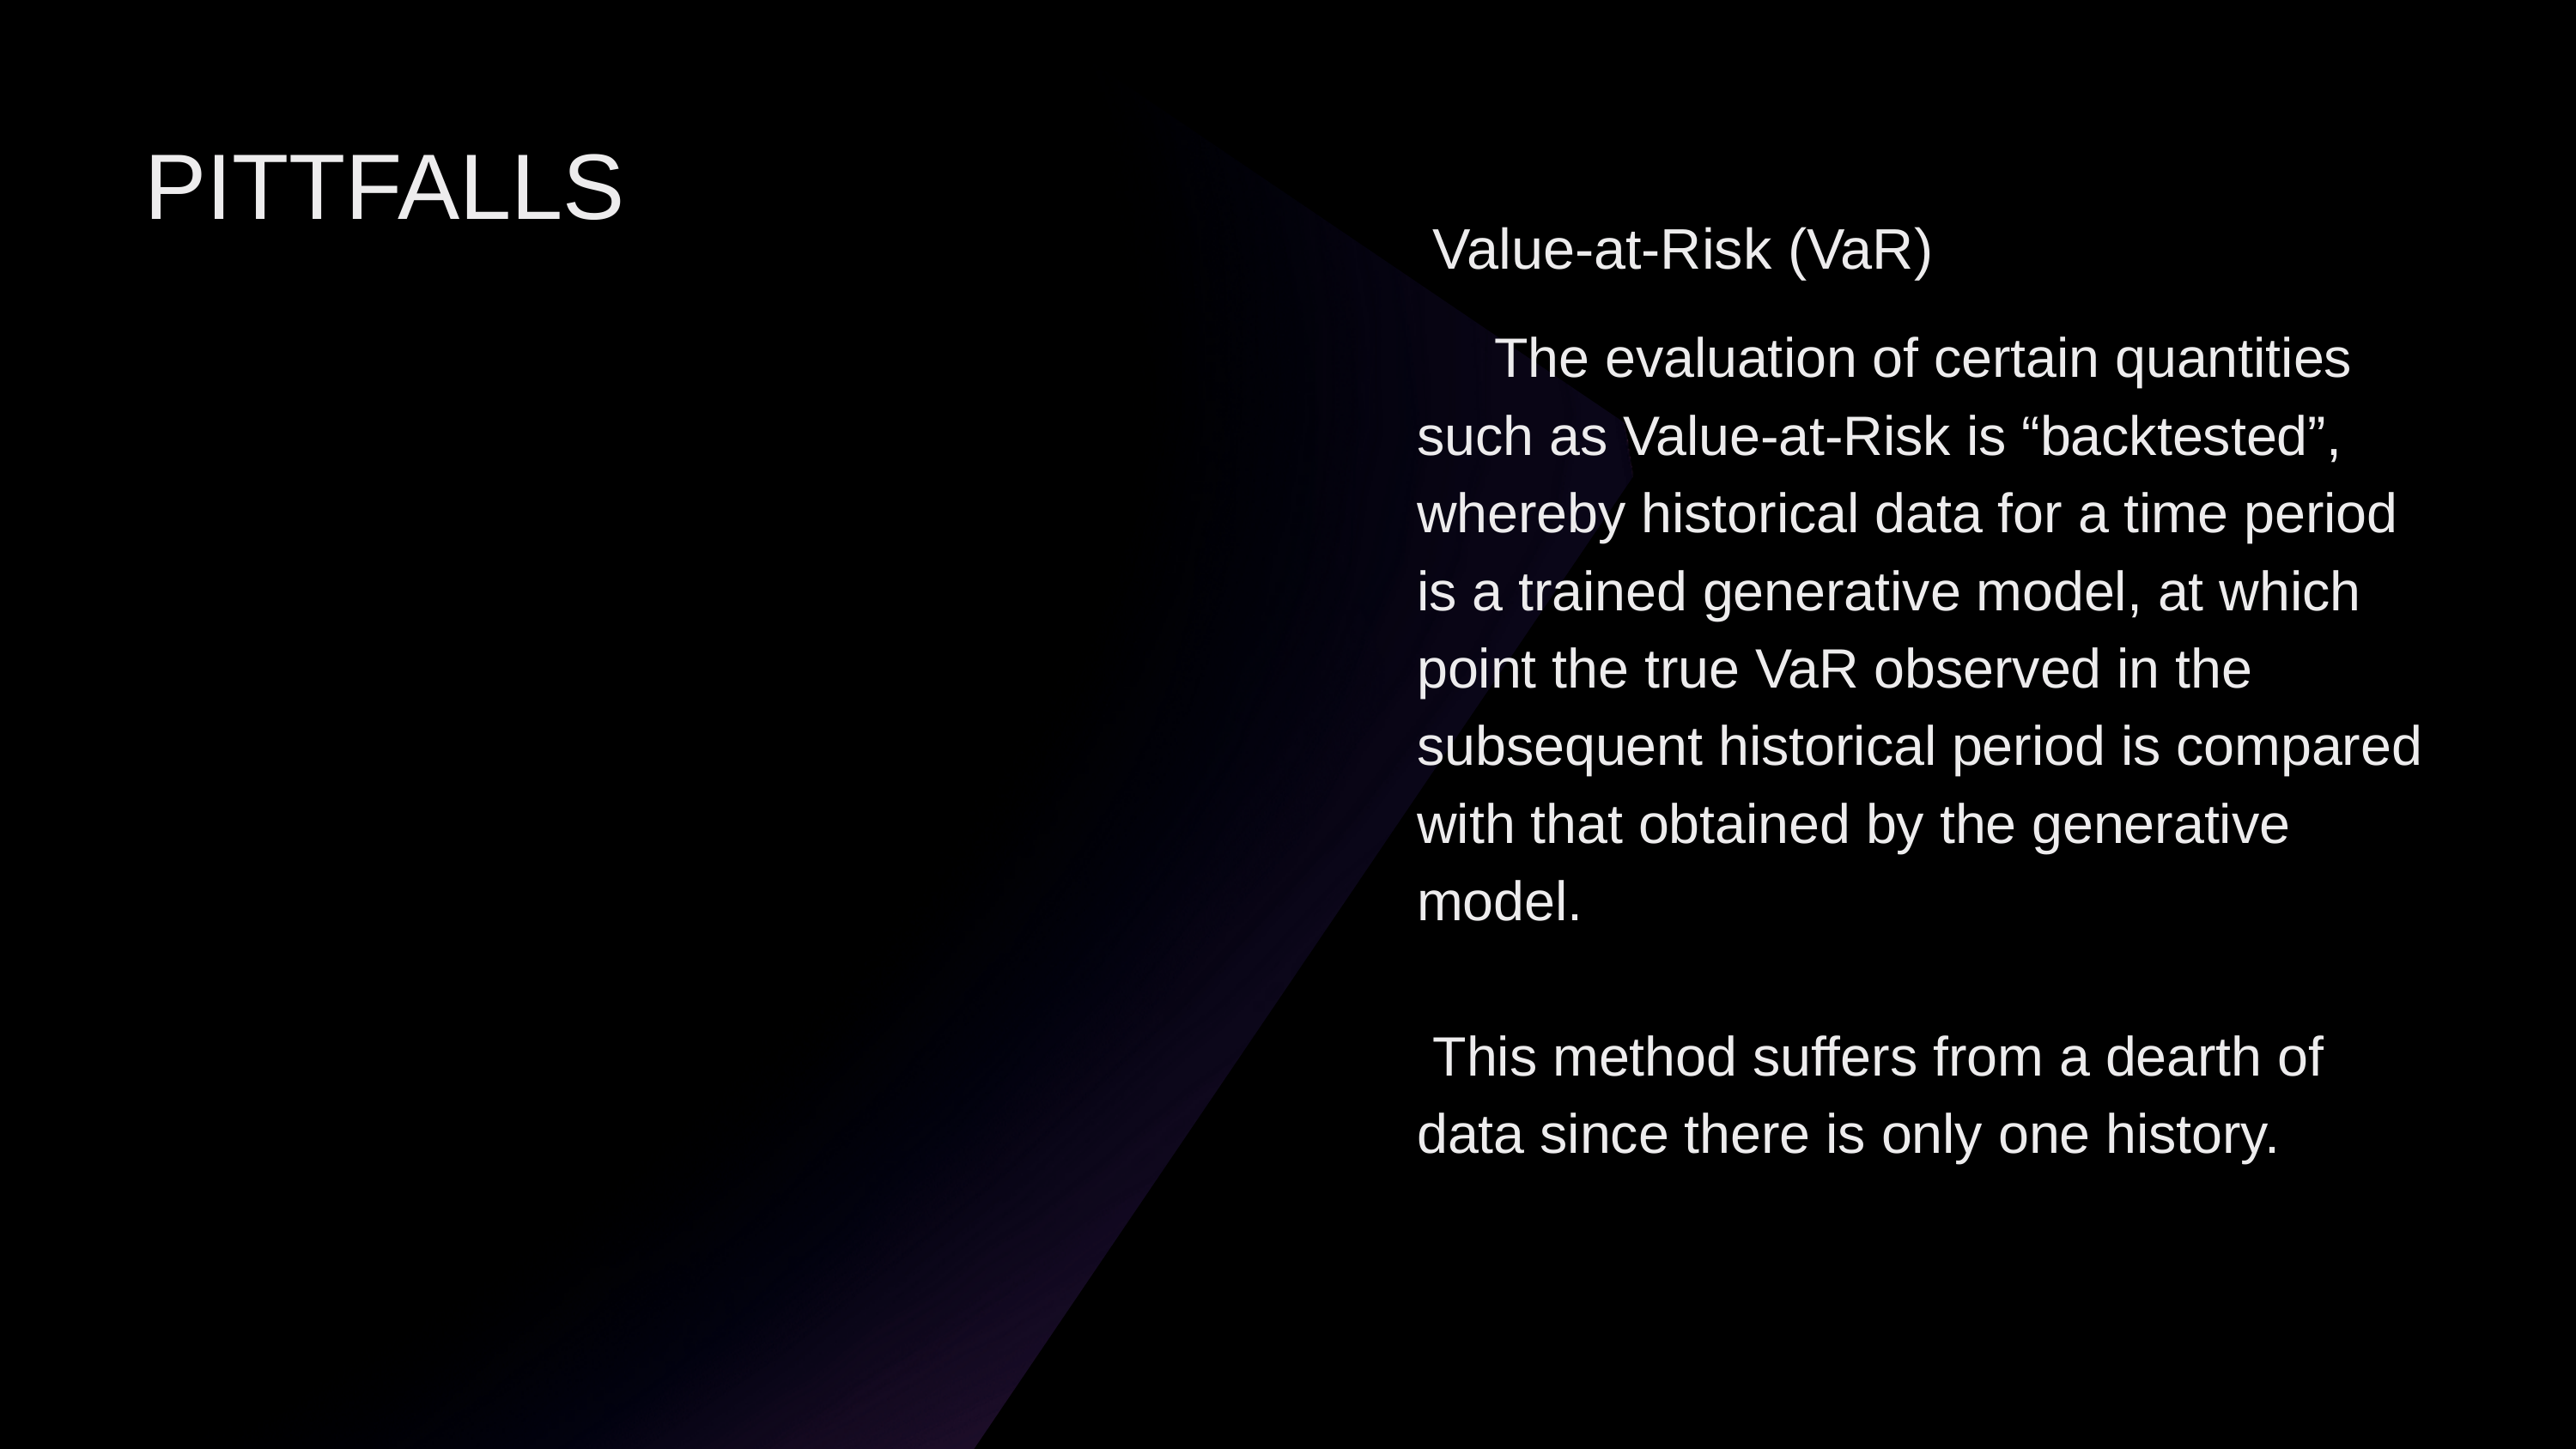

PITTFALLS
 Value-at-Risk (VaR)
     The evaluation of certain quantities such as Value-at-Risk is “backtested”, whereby historical data for a time period is a trained generative model, at which point the true VaR observed in the subsequent historical period is compared with that obtained by the generative model.

 This method suffers from a dearth of data since there is only one history.